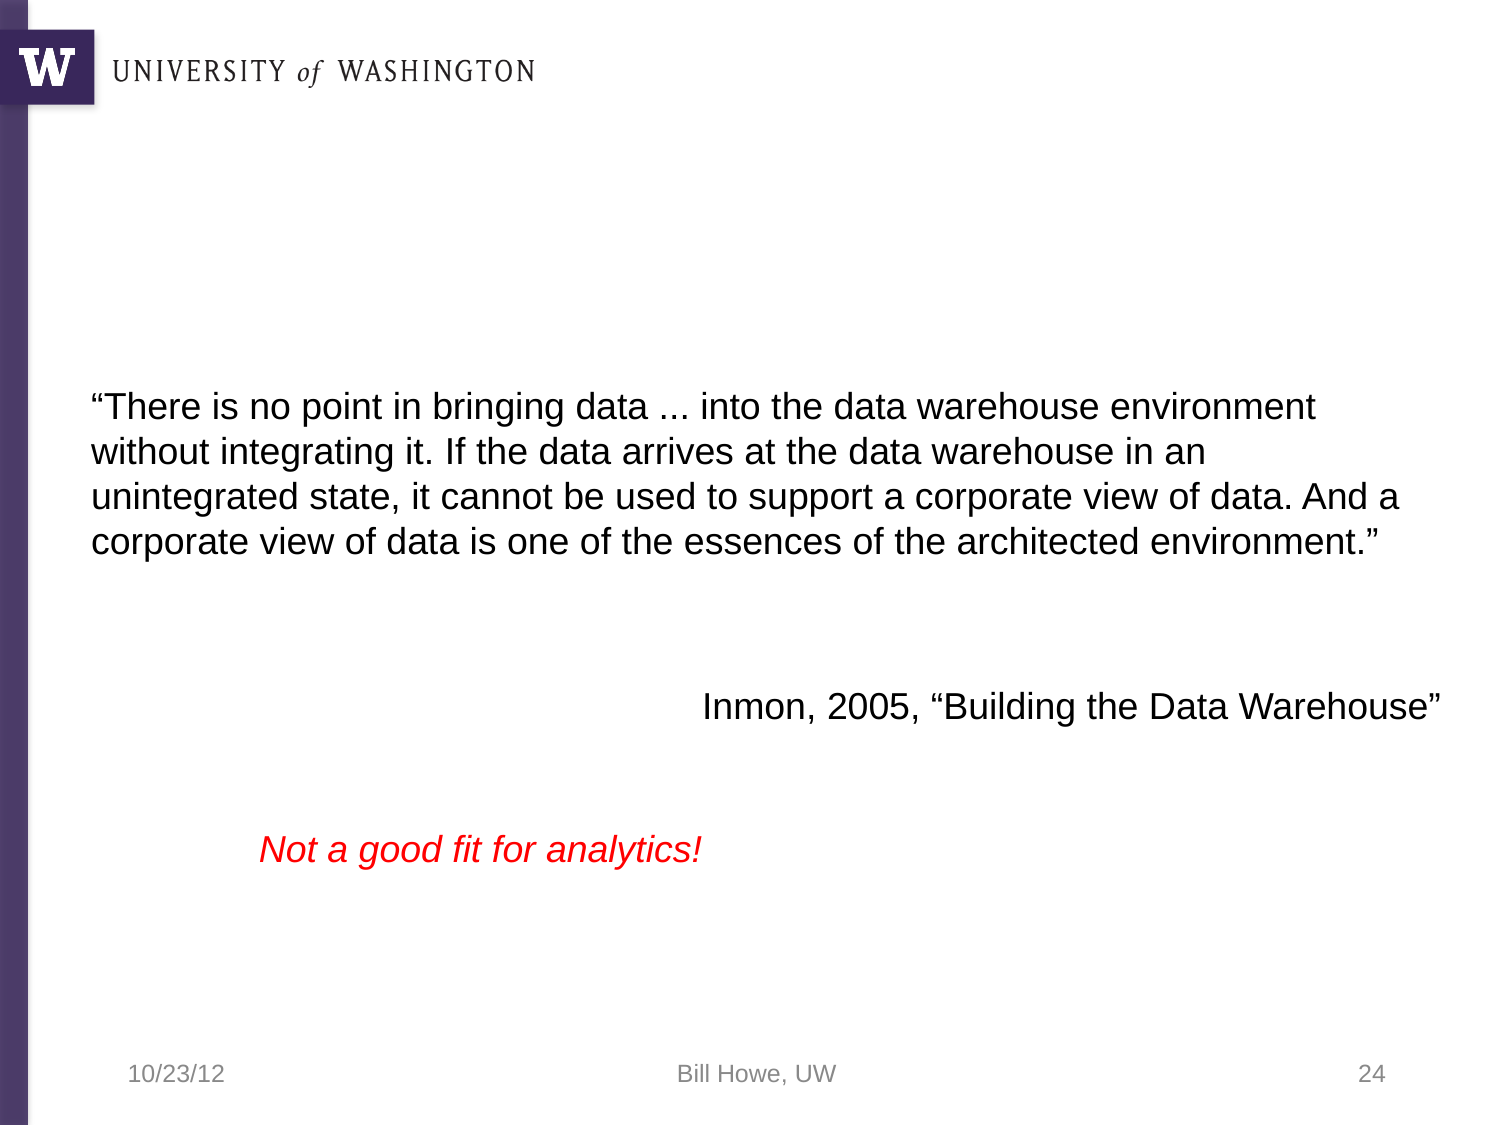

“There is no point in bringing data ... into the data warehouse environment without integrating it. If the data arrives at the data warehouse in an unintegrated state, it cannot be used to support a corporate view of data. And a corporate view of data is one of the essences of the architected environment.”
Inmon, 2005, “Building the Data Warehouse”
Not a good fit for analytics!
10/23/12
Bill Howe, UW
24